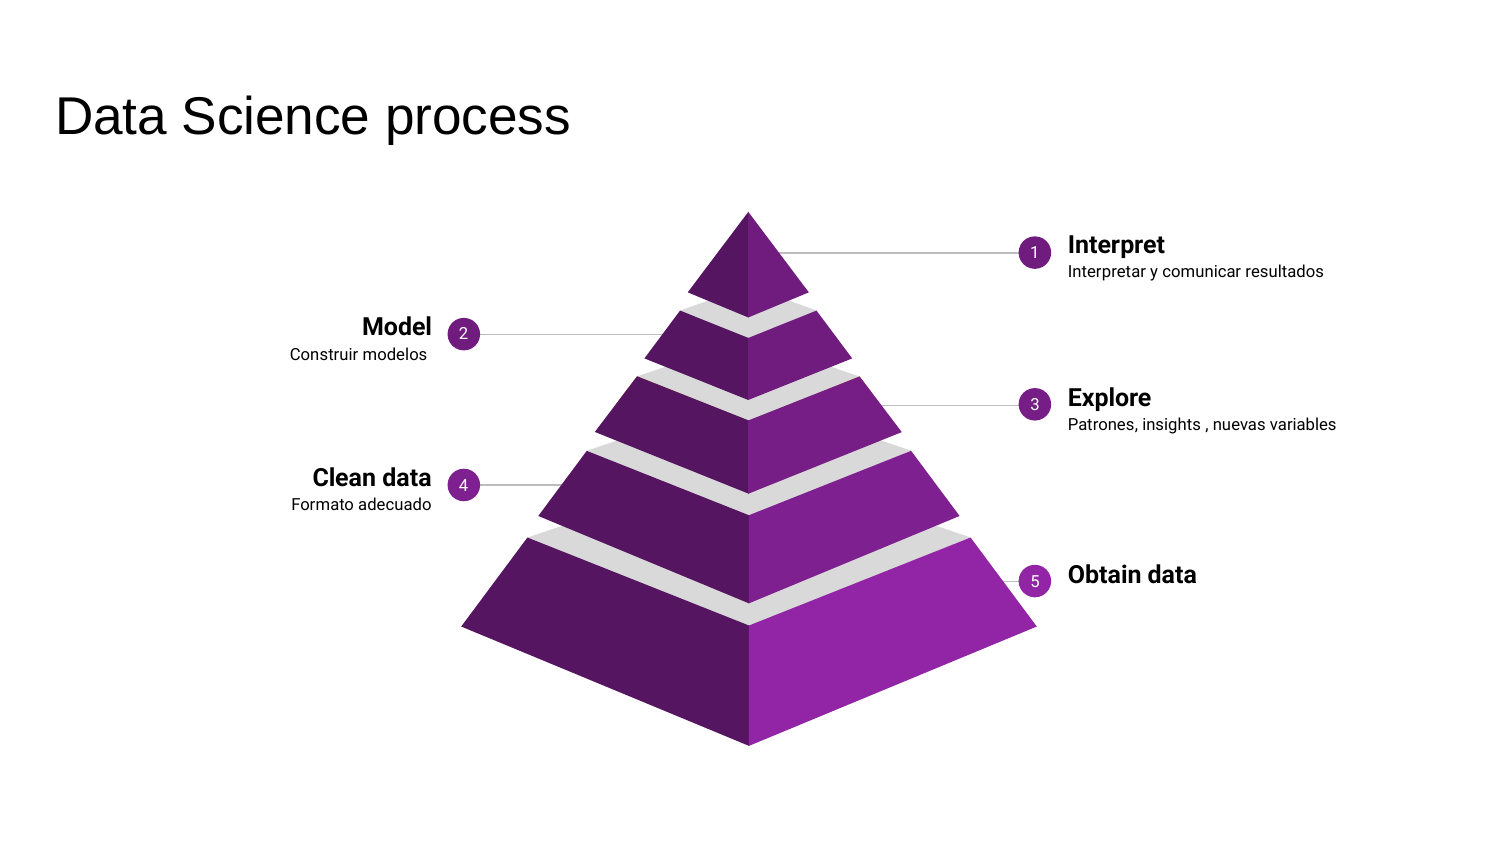

# Data Science process
Interpret
Interpretar y comunicar resultados
1

Model
Construir modelos
2

Explore
Patrones, insights , nuevas variables
3

Clean data
Formato adecuado
4

Obtain data

5